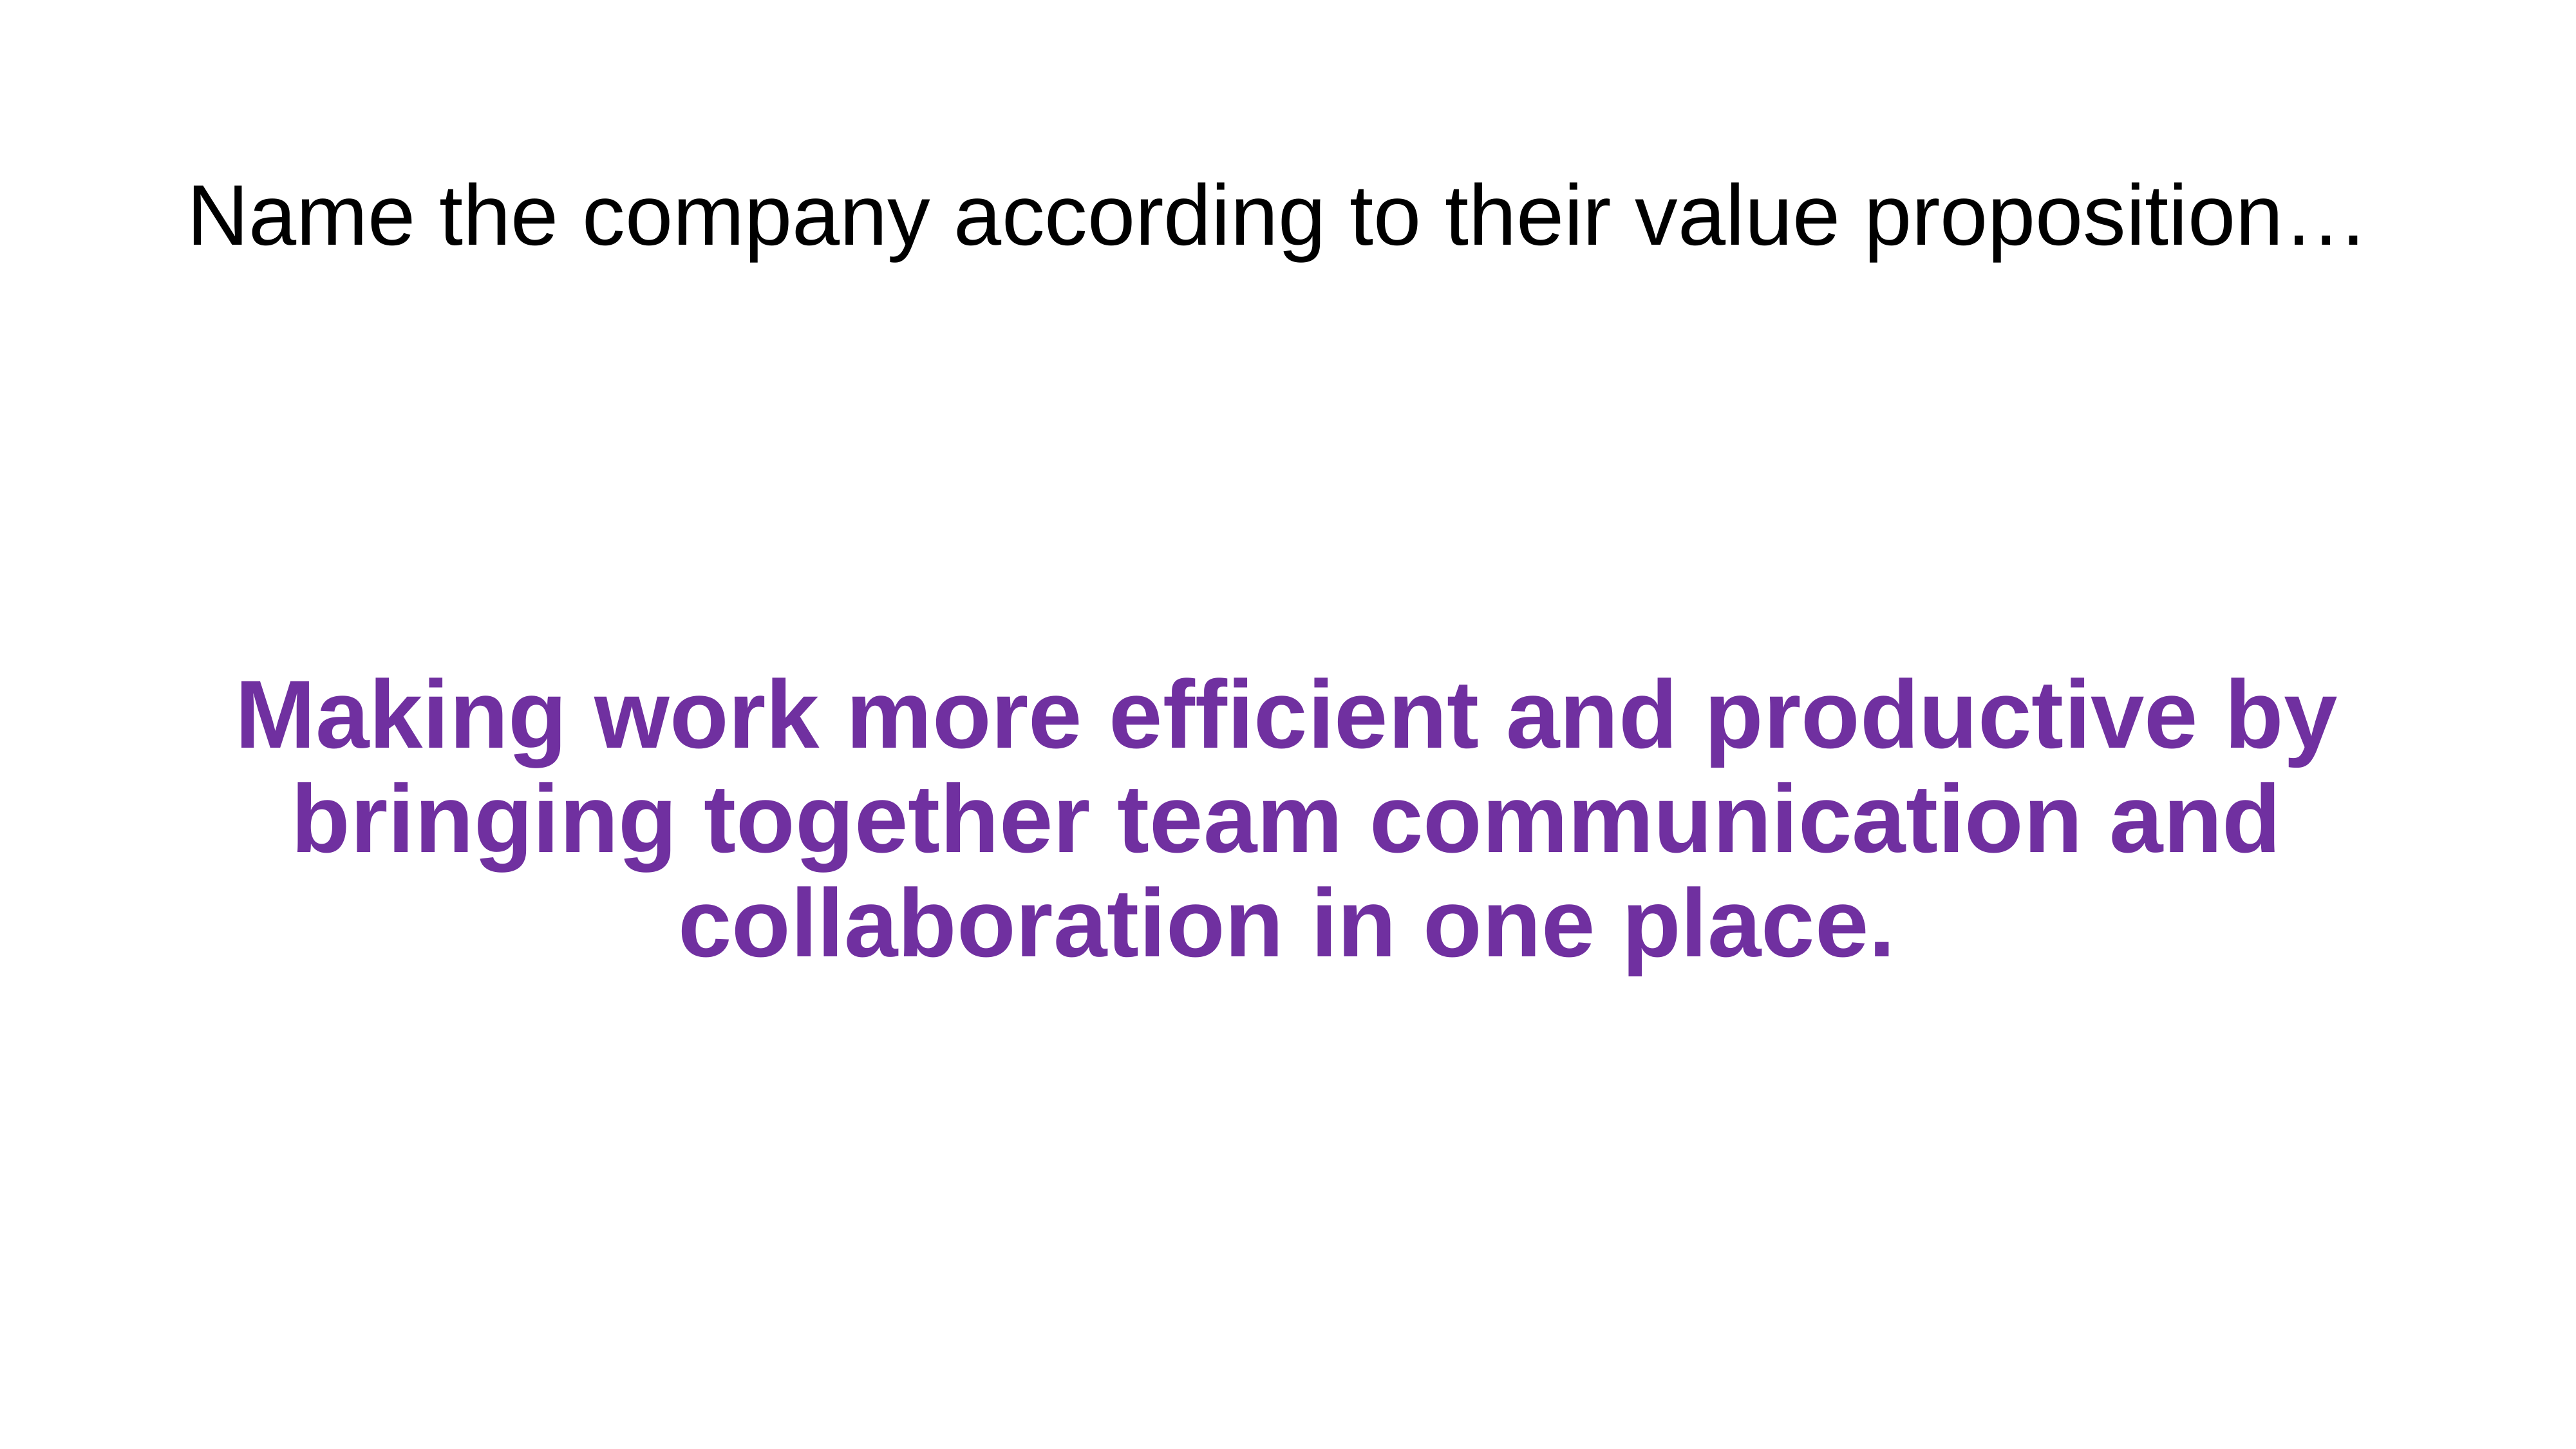

# Name the company according to their value proposition…

Making work more efficient and productive by bringing together team communication and collaboration in one place.